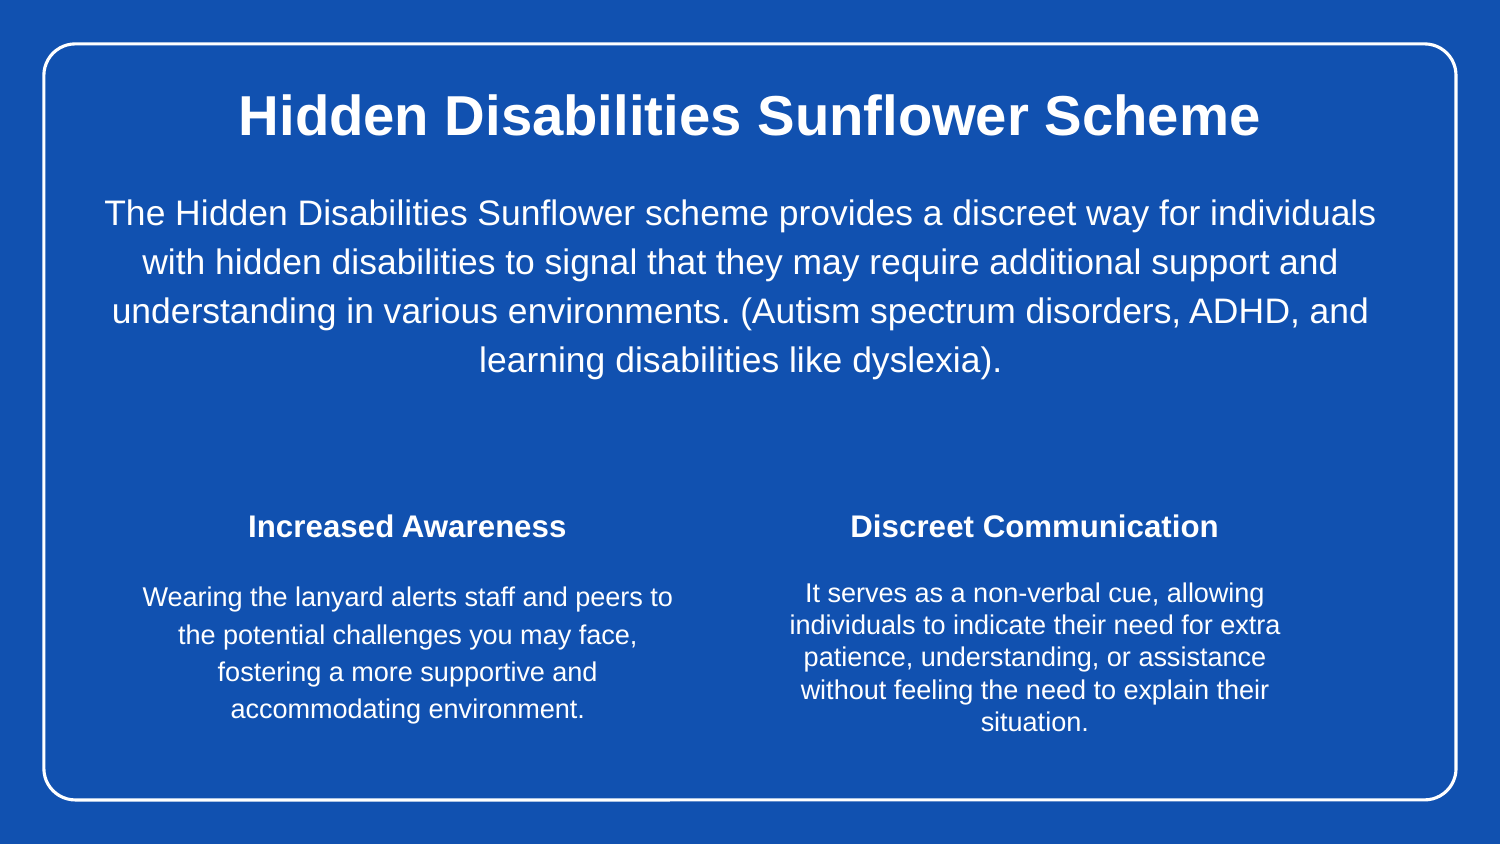

# Hidden Disabilities Sunflower Scheme
The Hidden Disabilities Sunflower scheme provides a discreet way for individuals with hidden disabilities to signal that they may require additional support and understanding in various environments. (Autism spectrum disorders, ADHD, and learning disabilities like dyslexia).

Increased Awareness
Discreet Communication
Wearing the lanyard alerts staff and peers to the potential challenges you may face, fostering a more supportive and accommodating environment.

It serves as a non-verbal cue, allowing individuals to indicate their need for extra patience, understanding, or assistance without feeling the need to explain their situation.